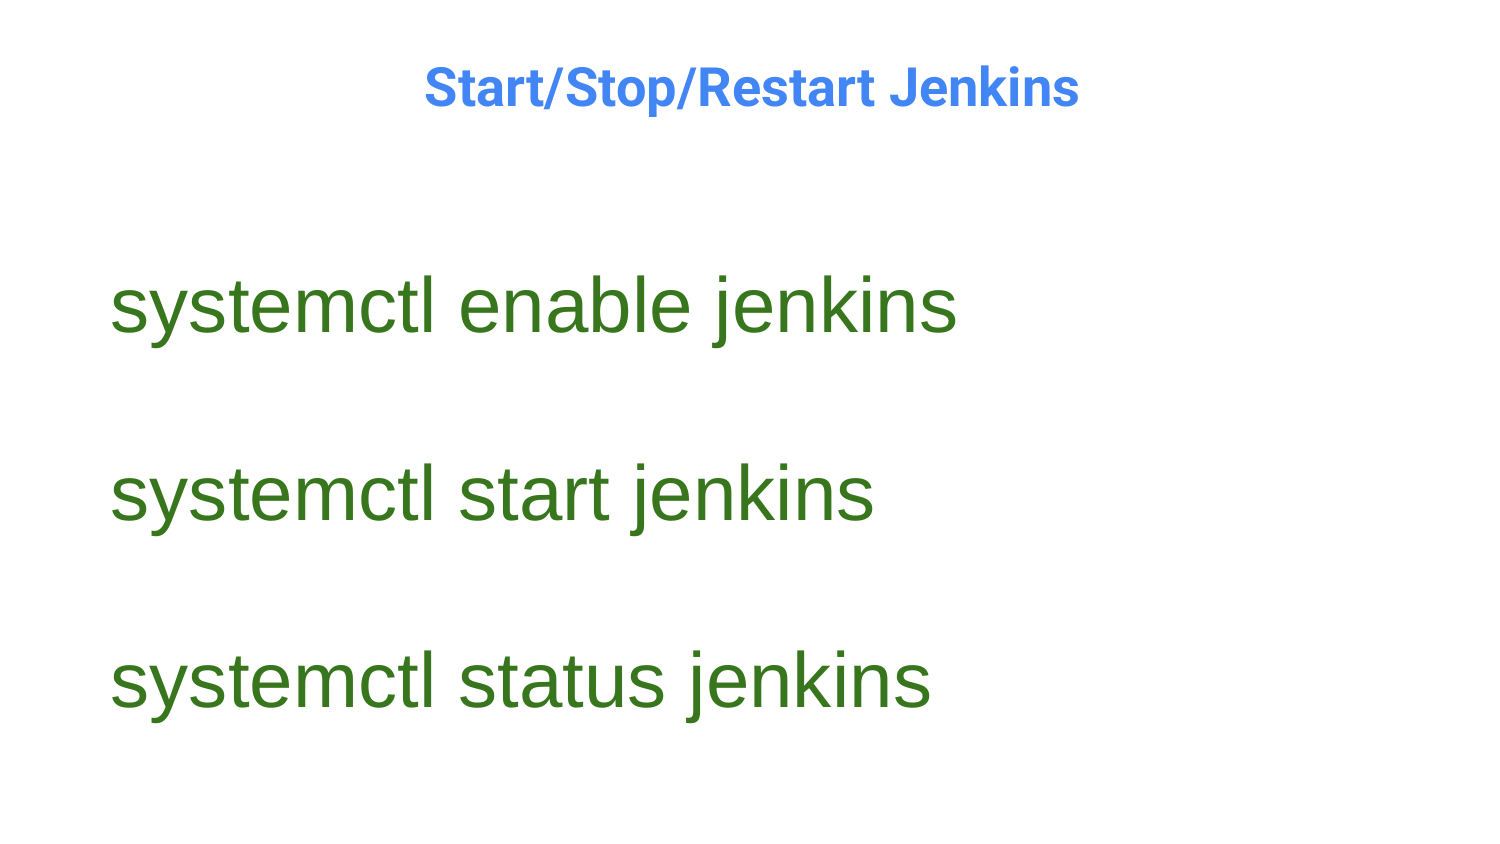

Start/Stop/Restart Jenkins
systemctl enable jenkins
systemctl start jenkins
systemctl status jenkins